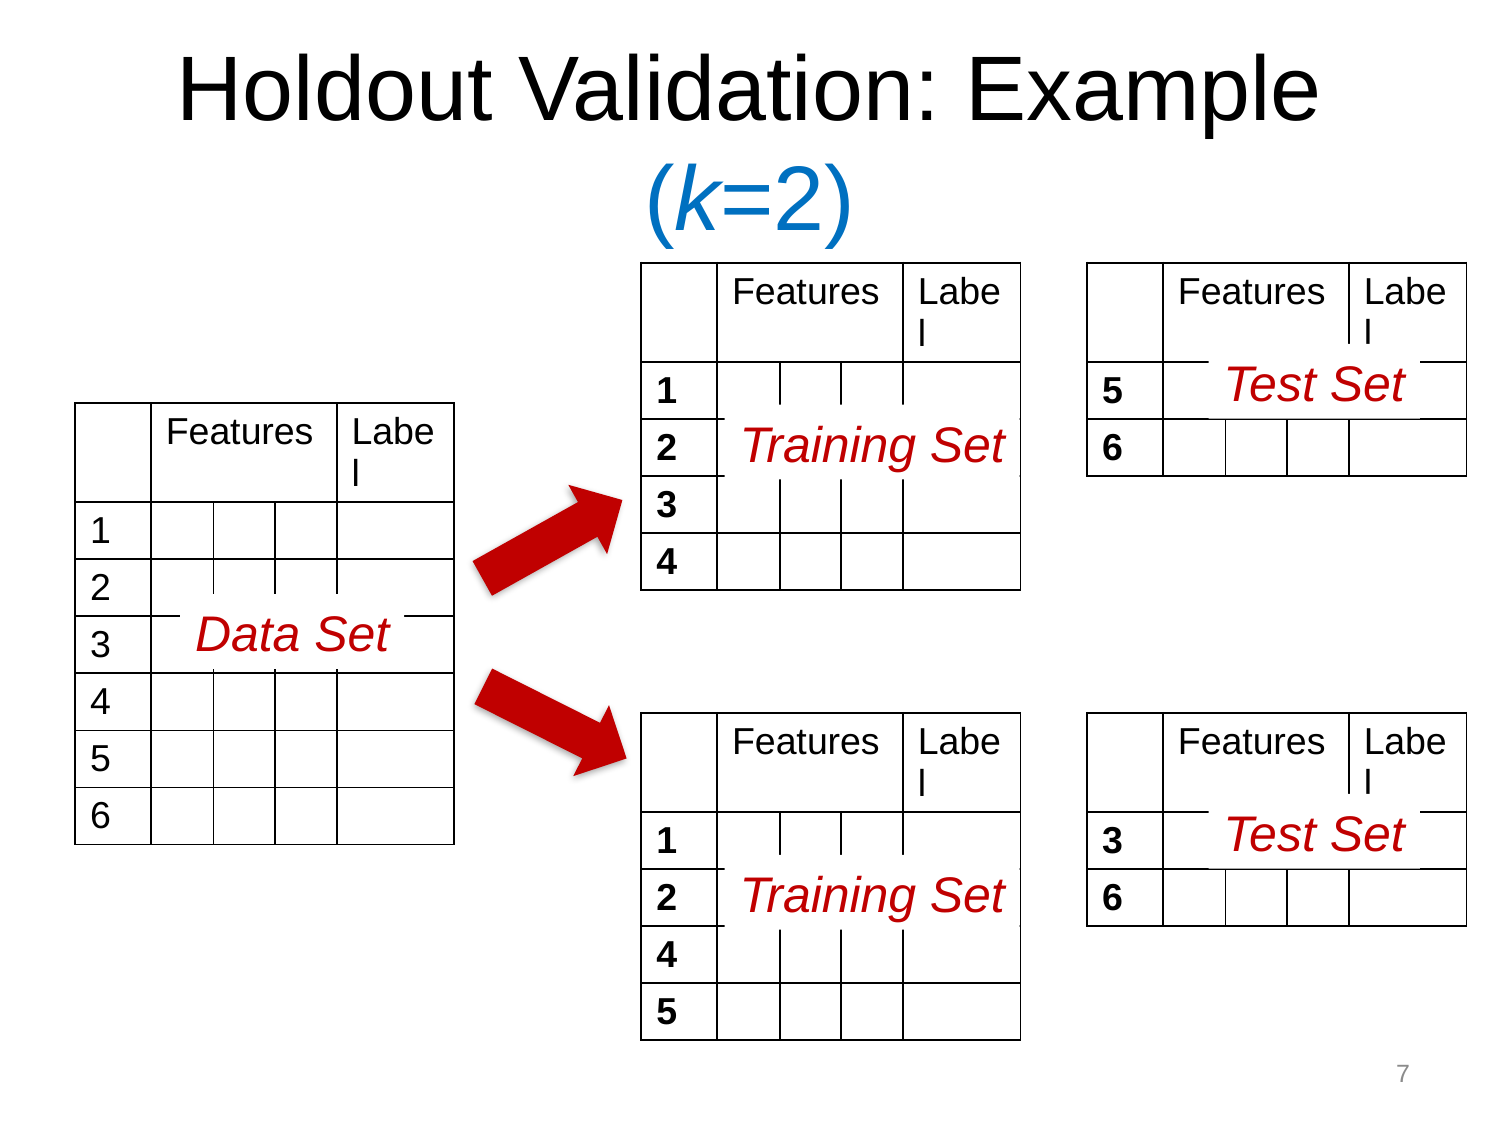

# Holdout Validation: Example (k=2)
|  | Features |  |  | Label |
| --- | --- | --- | --- | --- |
| 1 |  |  |  |  |
| 2 |  |  |  |  |
| 3 |  |  |  |  |
| 4 |  |  |  |  |
|  | Features |  |  | Label |
| --- | --- | --- | --- | --- |
| 5 |  |  |  |  |
| 6 |  |  |  |  |
Test Set
|  | Features |  |  | Label |
| --- | --- | --- | --- | --- |
| 1 |  |  |  |  |
| 2 |  |  |  |  |
| 3 |  |  |  |  |
| 4 |  |  |  |  |
| 5 |  |  |  |  |
| 6 |  |  |  |  |
Training Set

Data Set

|  | Features |  |  | Label |
| --- | --- | --- | --- | --- |
| 1 |  |  |  |  |
| 2 |  |  |  |  |
| 4 |  |  |  |  |
| 5 |  |  |  |  |
|  | Features |  |  | Label |
| --- | --- | --- | --- | --- |
| 3 |  |  |  |  |
| 6 |  |  |  |  |
Test Set
Training Set
7